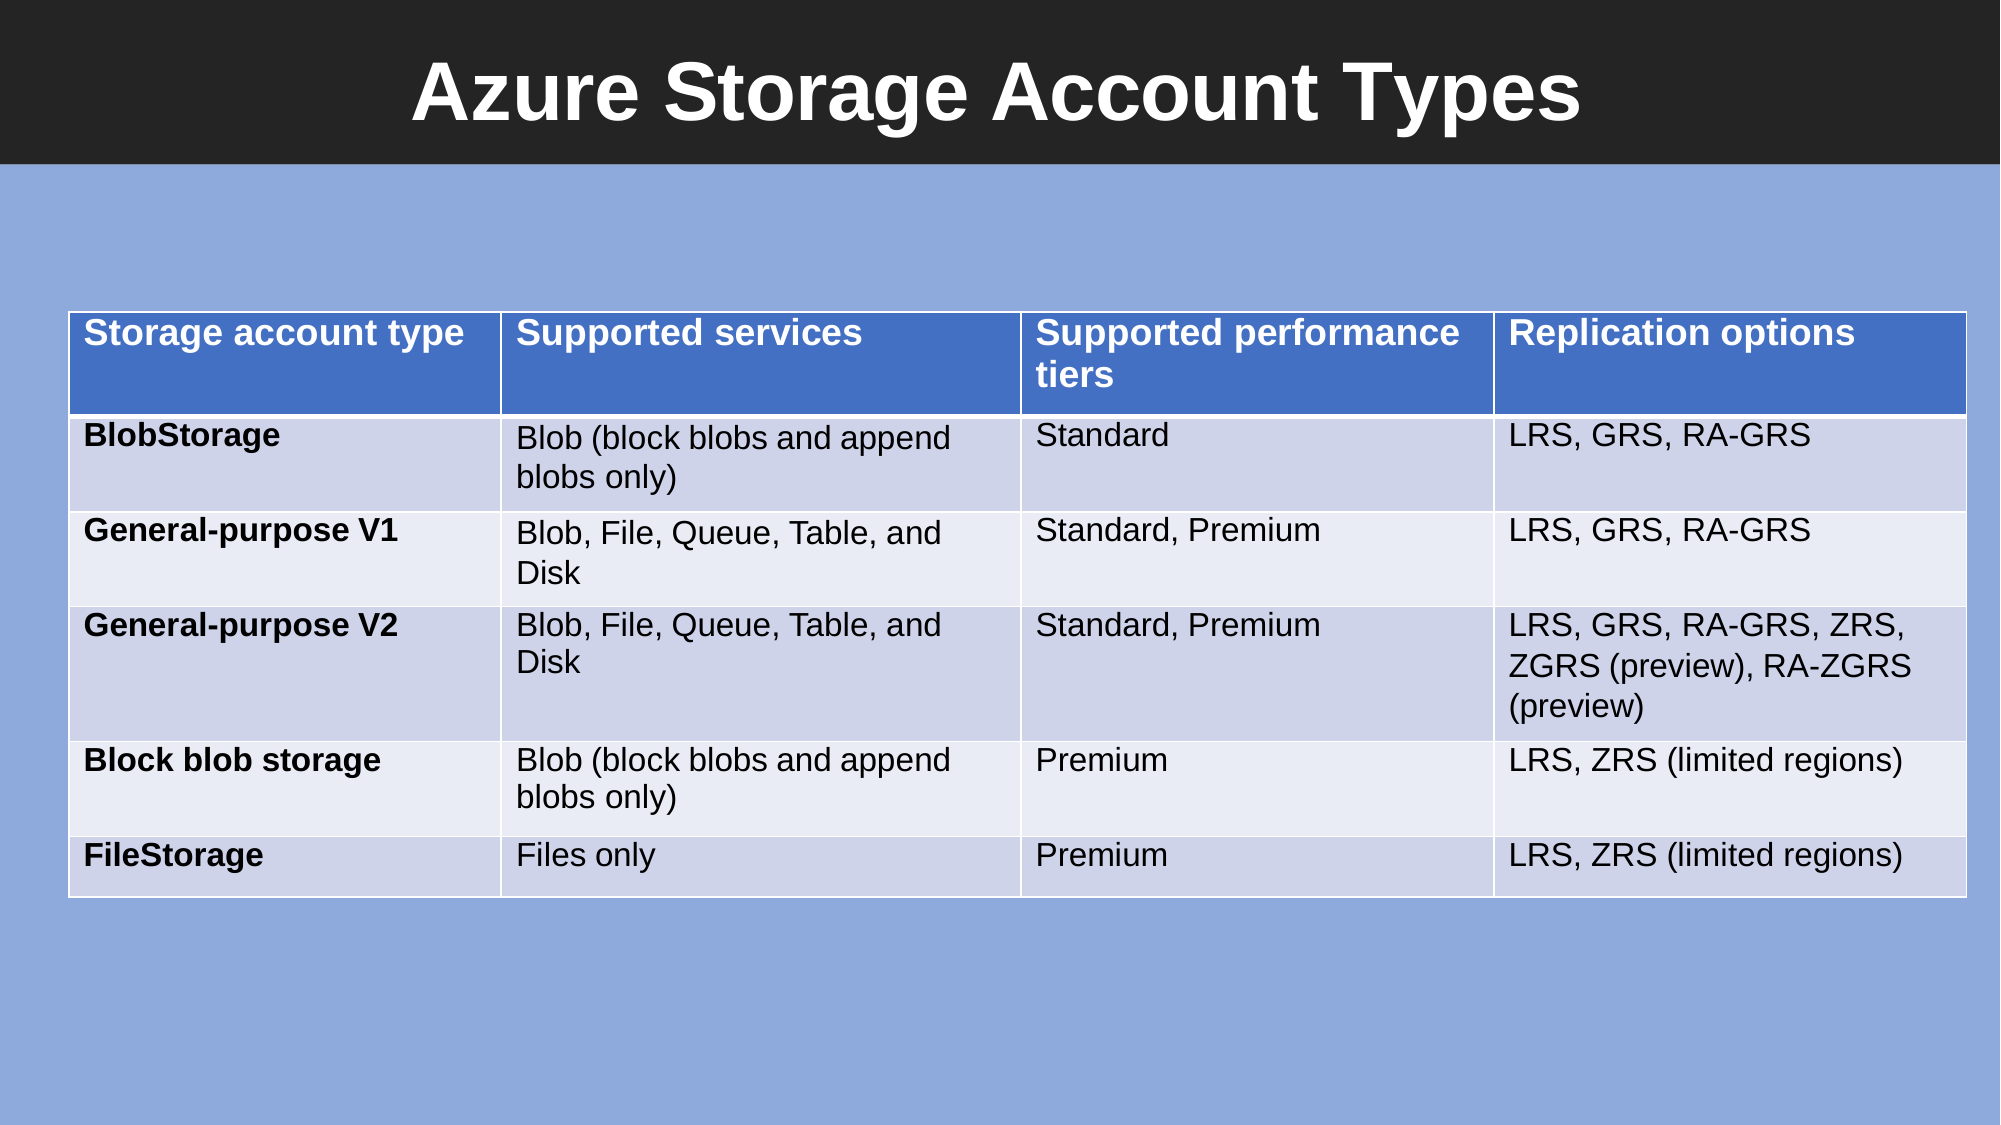

# Azure Storage Account Types
| Storage account type | Supported services | Supported performance tiers | Replication options |
| --- | --- | --- | --- |
| BlobStorage | Blob (block blobs and append blobs only) | Standard | LRS, GRS, RA-GRS |
| General-purpose V1 | Blob, File, Queue, Table, and Disk | Standard, Premium | LRS, GRS, RA-GRS |
| General-purpose V2 | Blob, File, Queue, Table, and Disk | Standard, Premium | LRS, GRS, RA-GRS, ZRS, ZGRS (preview), RA-ZGRS (preview) |
| Block blob storage | Blob (block blobs and append blobs only) | Premium | LRS, ZRS (limited regions) |
| FileStorage | Files only | Premium | LRS, ZRS (limited regions) |